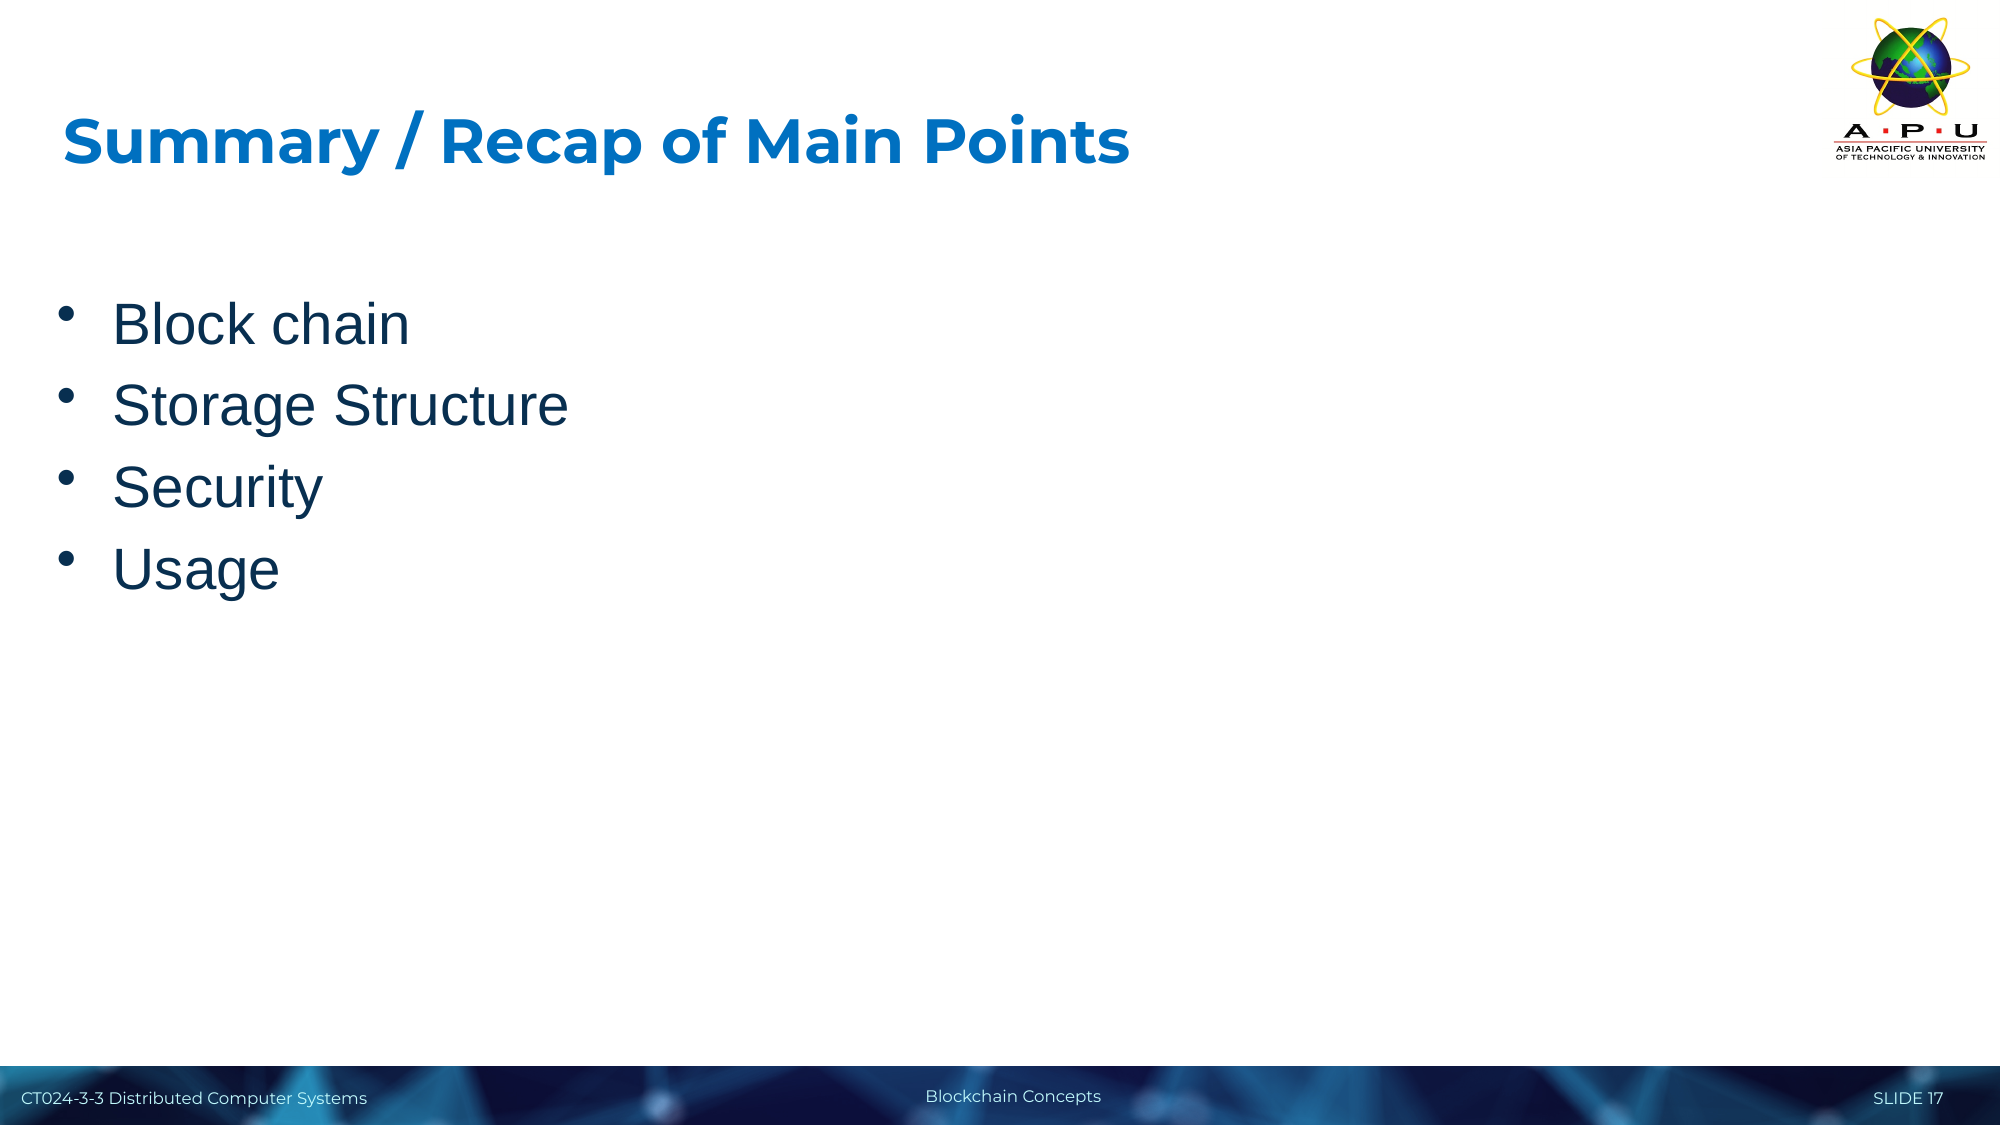

# Summary / Recap of Main Points
Block chain
Storage Structure
Security
Usage